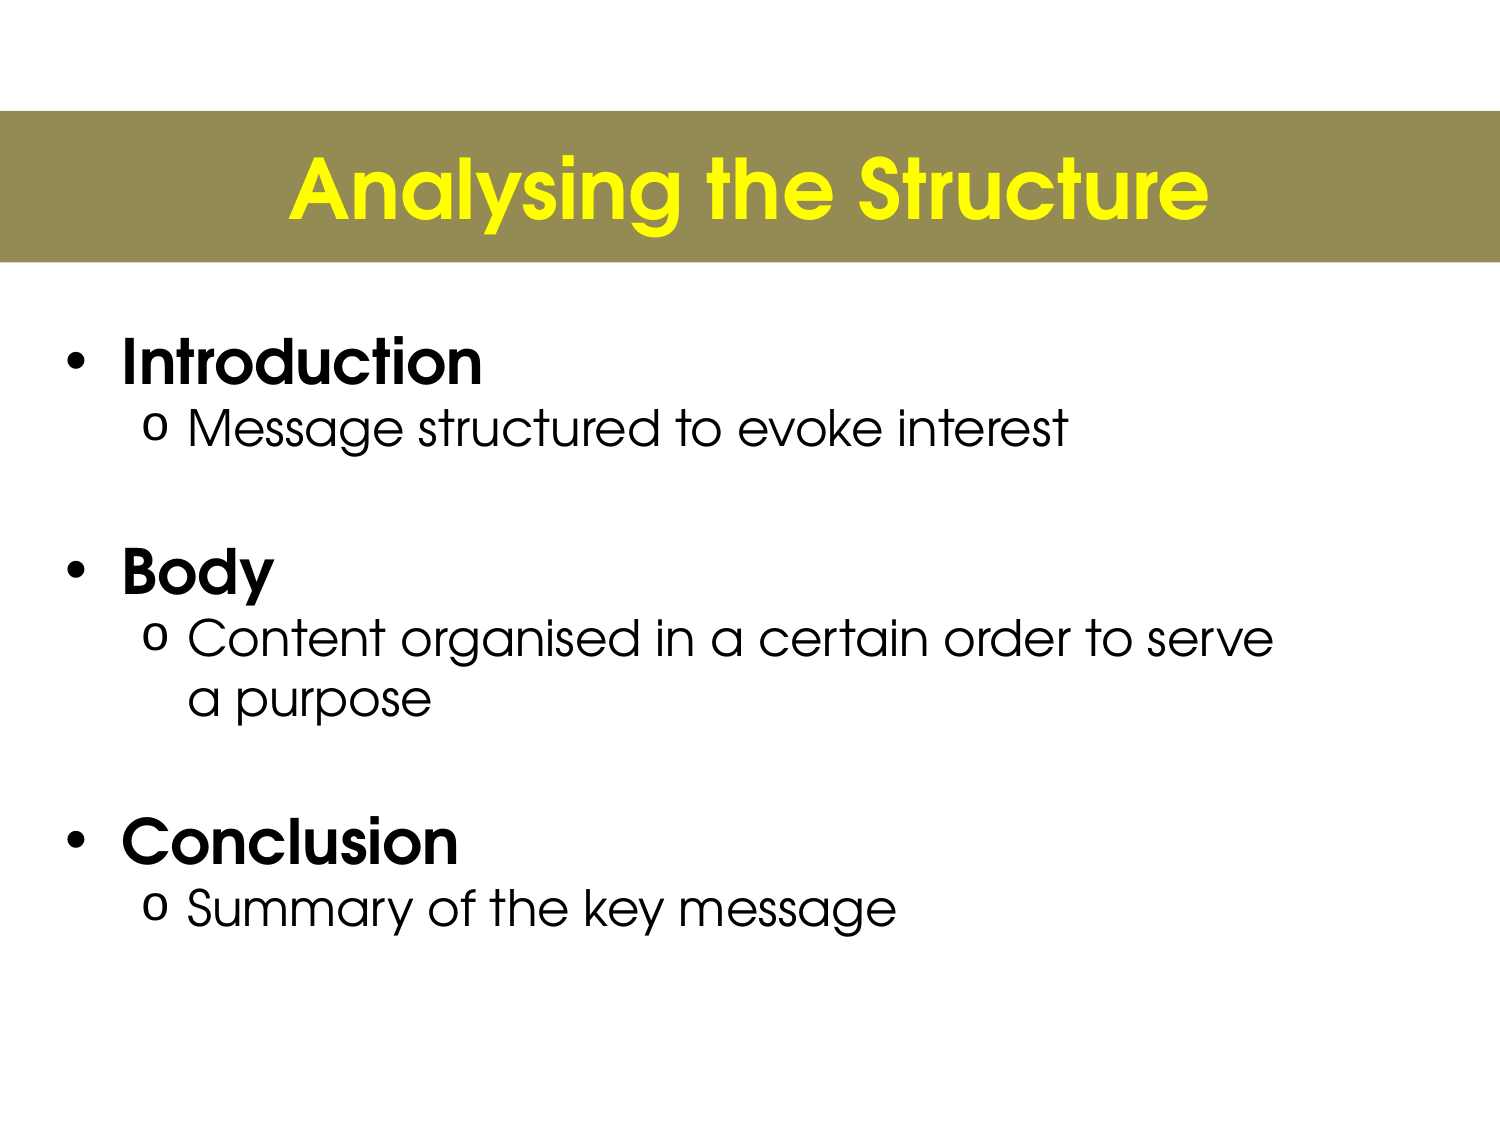

Analysing the Structure
Introduction
Message structured to evoke interest

Body
Content organised in a certain order to serve a purpose

Conclusion
Summary of the key message